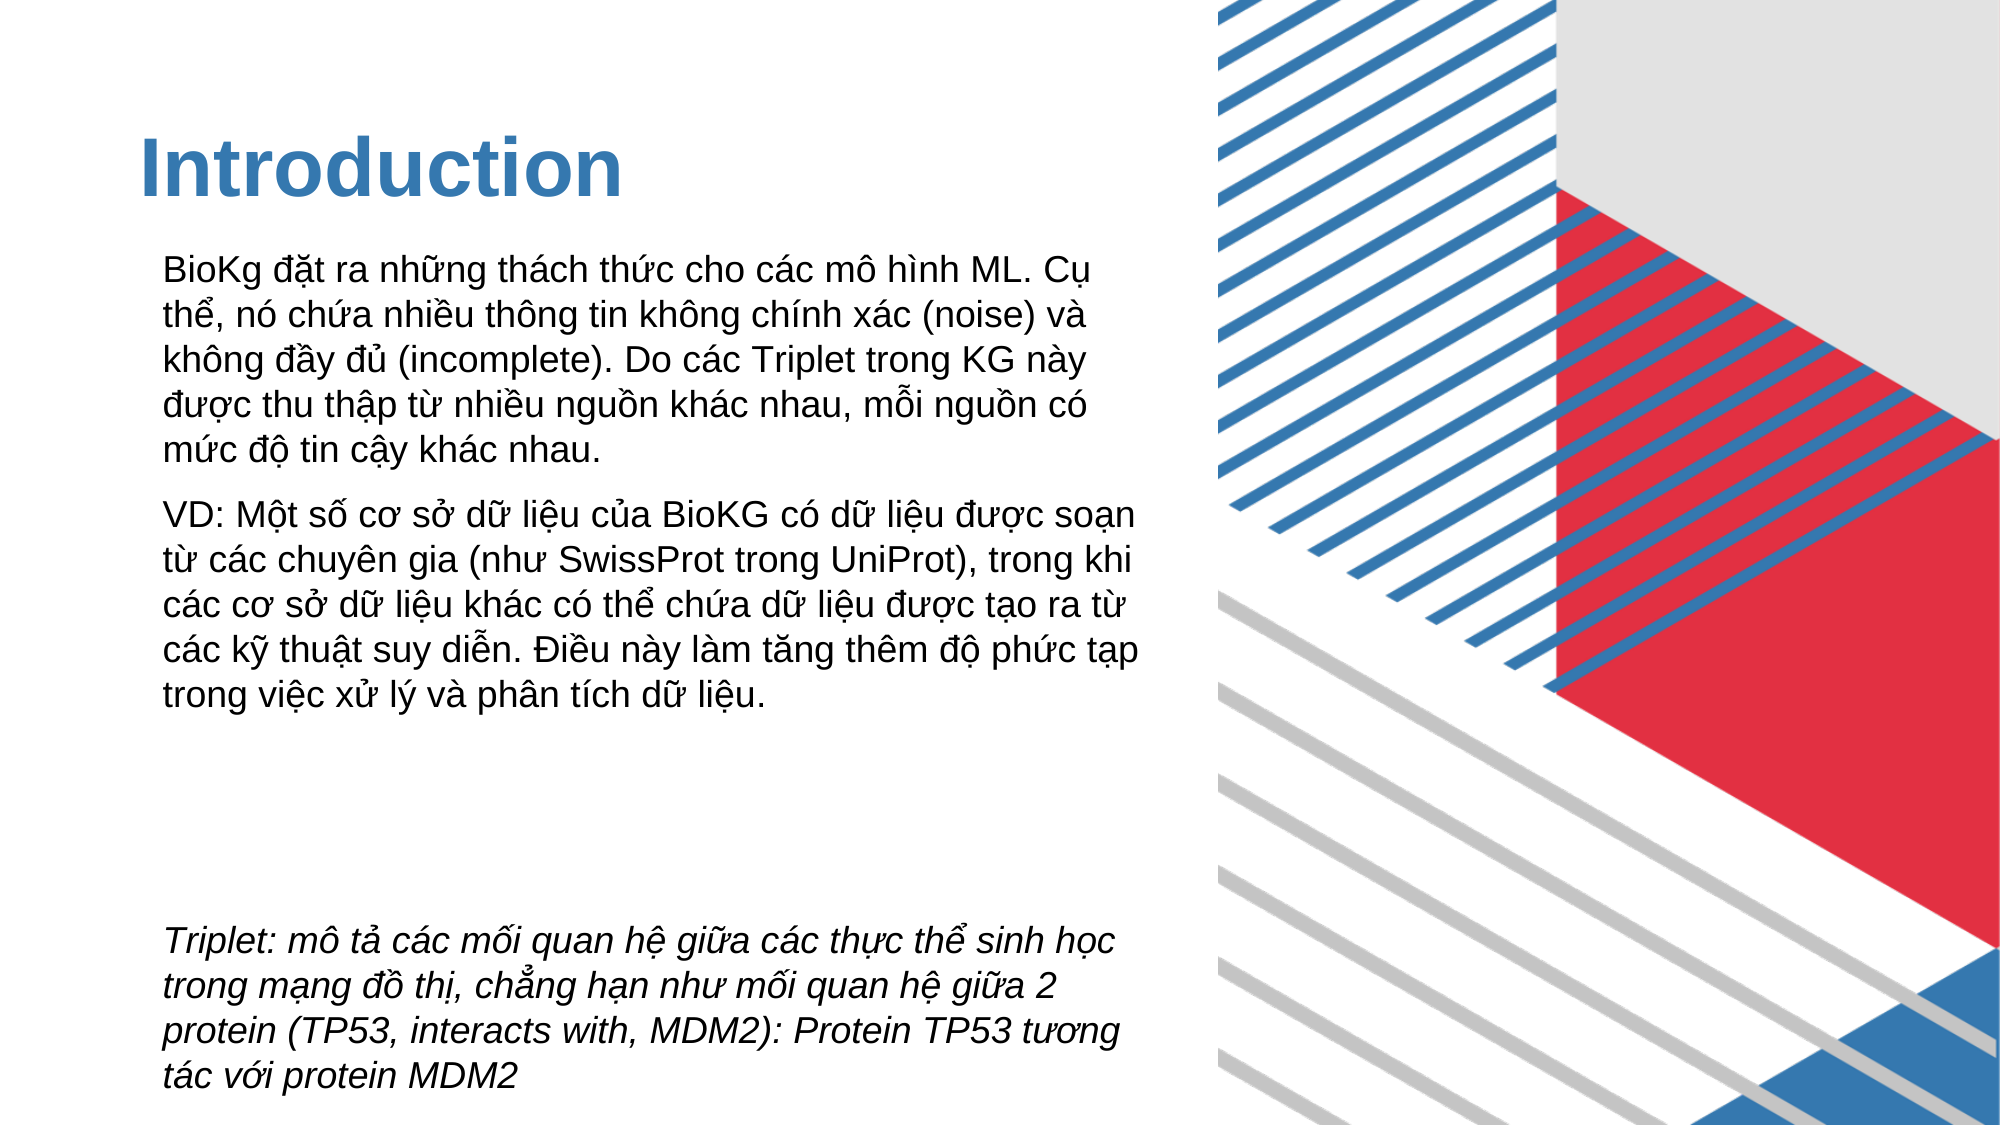

# Introduction
BioKg đặt ra những thách thức cho các mô hình ML. Cụ thể, nó chứa nhiều thông tin không chính xác (noise) và không đầy đủ (incomplete). Do các Triplet trong KG này được thu thập từ nhiều nguồn khác nhau, mỗi nguồn có mức độ tin cậy khác nhau.
VD: Một số cơ sở dữ liệu của BioKG có dữ liệu được soạn từ các chuyên gia (như SwissProt trong UniProt), trong khi các cơ sở dữ liệu khác có thể chứa dữ liệu được tạo ra từ các kỹ thuật suy diễn. Điều này làm tăng thêm độ phức tạp trong việc xử lý và phân tích dữ liệu.
Triplet: mô tả các mối quan hệ giữa các thực thể sinh học trong mạng đồ thị, chẳng hạn như mối quan hệ giữa 2 protein (TP53, interacts with, MDM2): Protein TP53 tương tác với protein MDM2